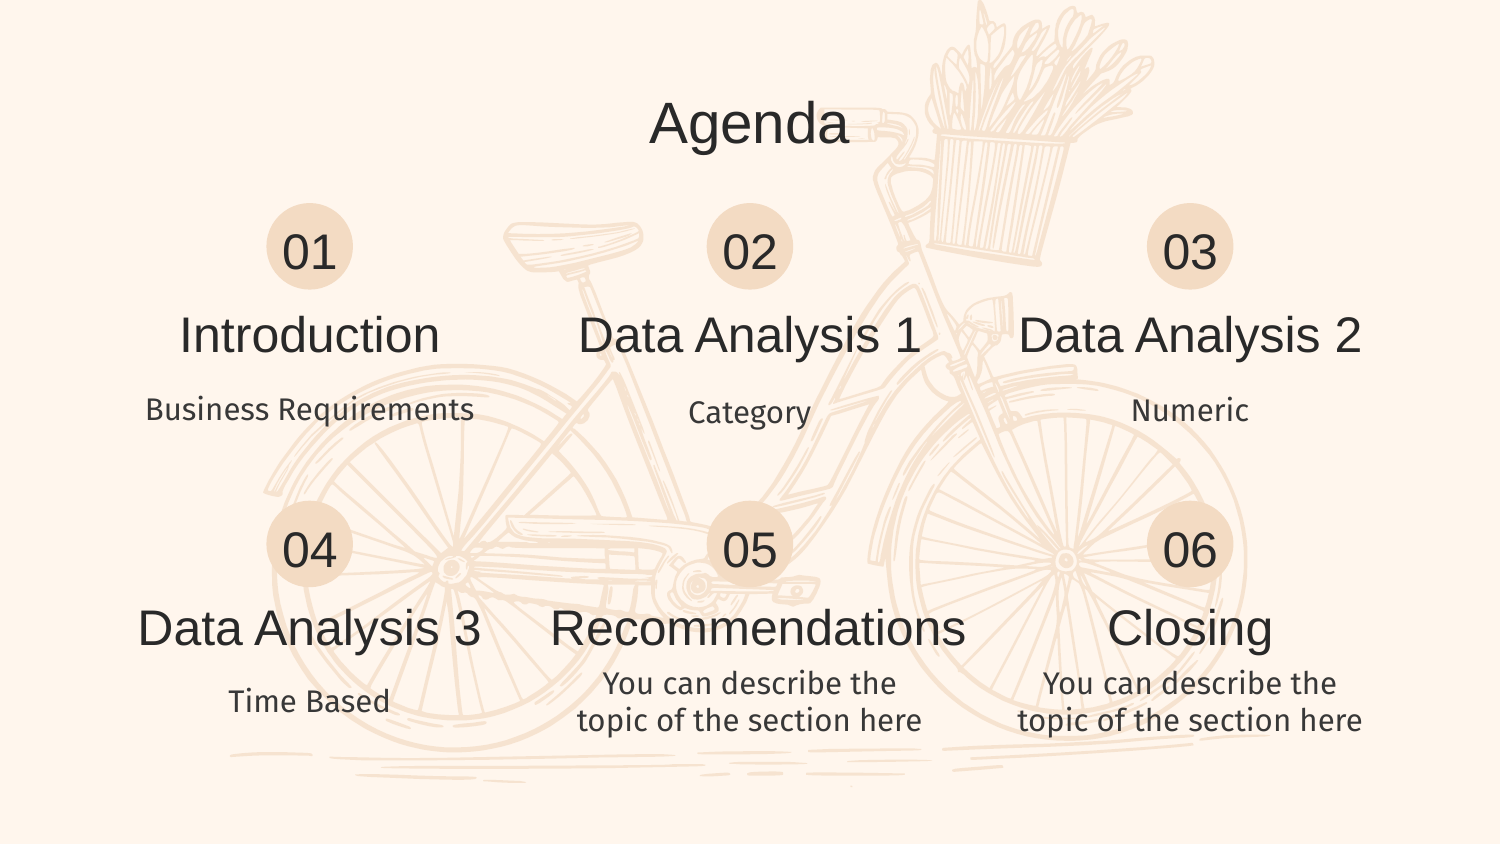

Agenda

01
02
03
# Introduction
Data Analysis 2
Data Analysis 1
Business Requirements
Numeric
Category

04
05
06
Data Analysis 3
Recommendations
Closing
Time Based
You can describe the topic of the section here
You can describe the topic of the section here